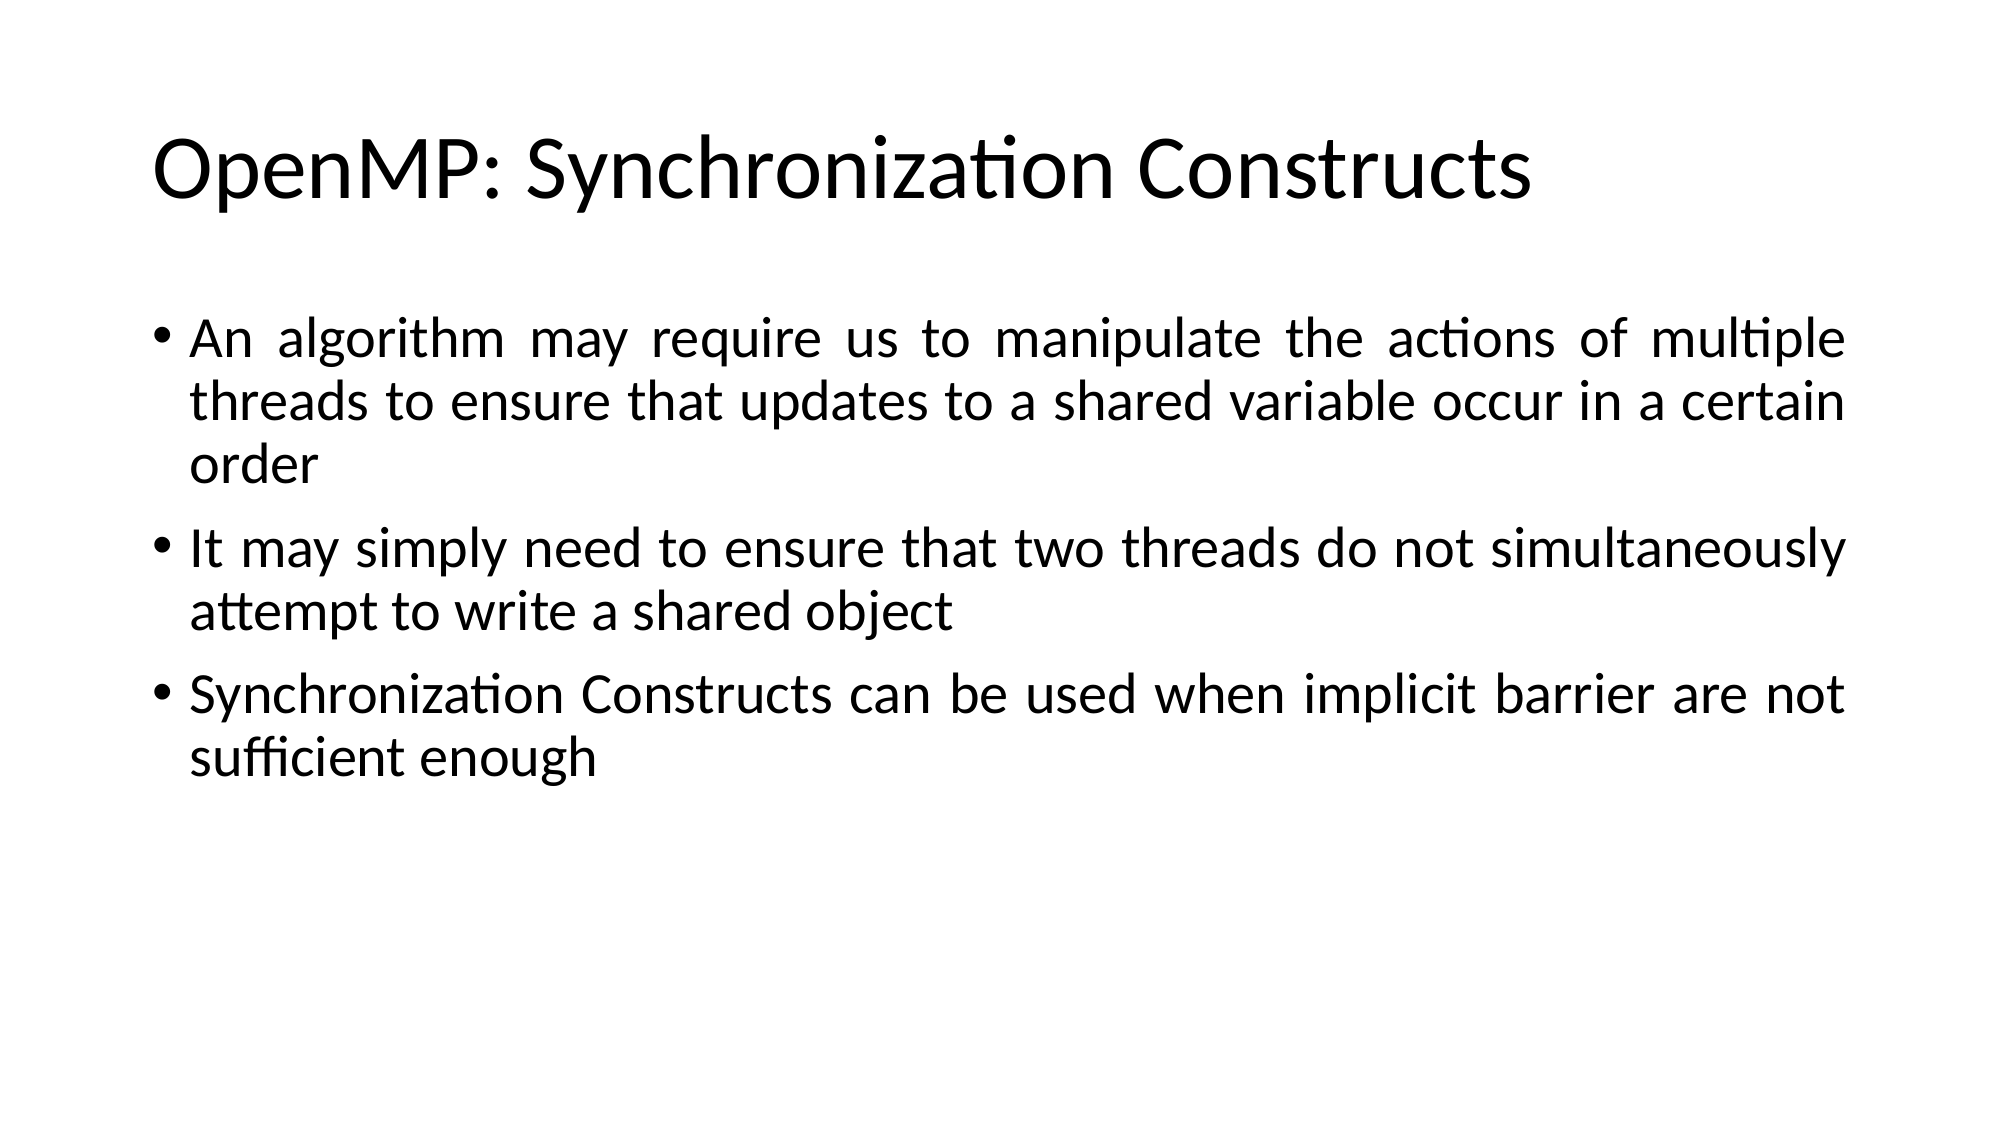

# OpenMP: Synchronization Constructs
An algorithm may require us to manipulate the actions of multiple threads to ensure that updates to a shared variable occur in a certain order
It may simply need to ensure that two threads do not simultaneously attempt to write a shared object
Synchronization Constructs can be used when implicit barrier are not sufficient enough